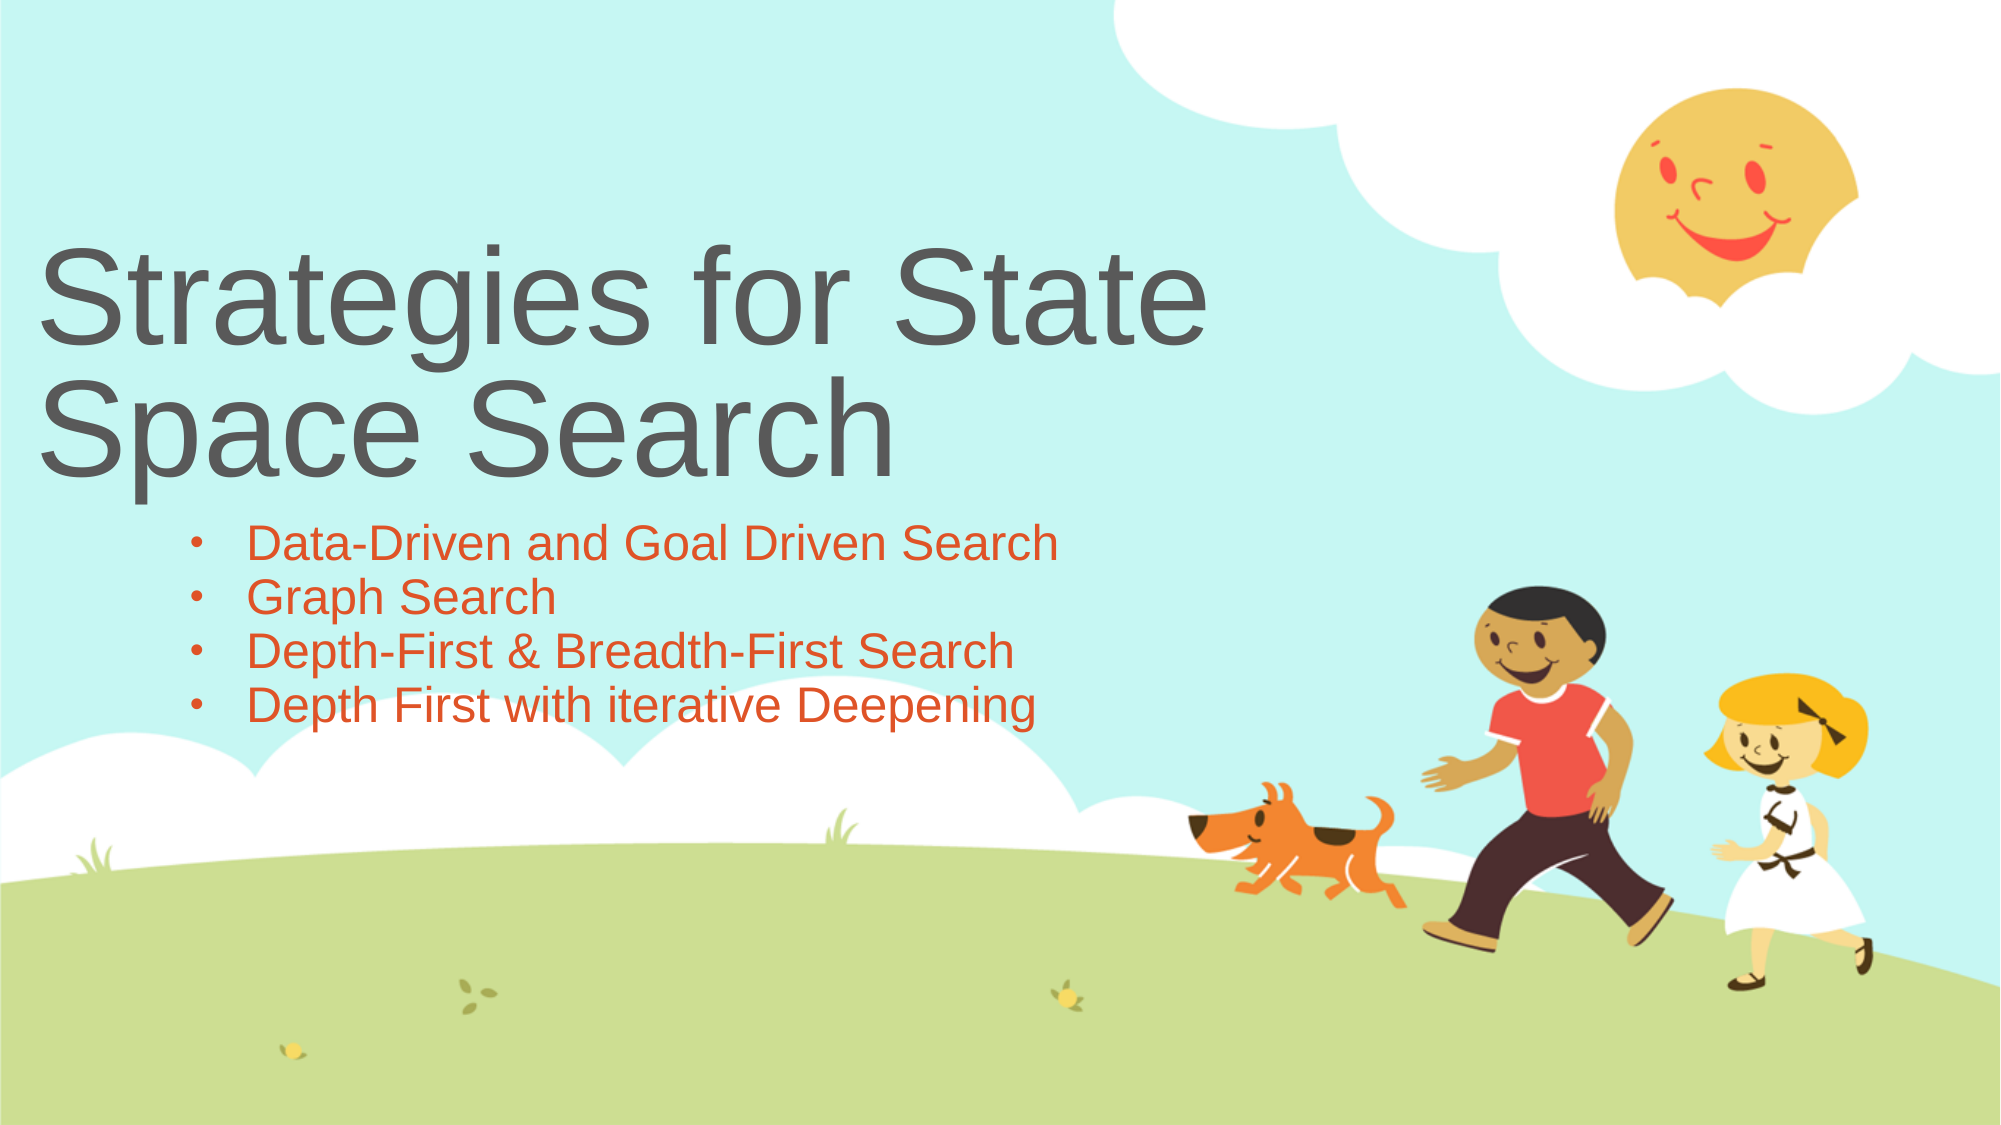

# Strategies for State Space Search
Data-Driven and Goal Driven Search
Graph Search
Depth-First & Breadth-First Search
Depth First with iterative Deepening